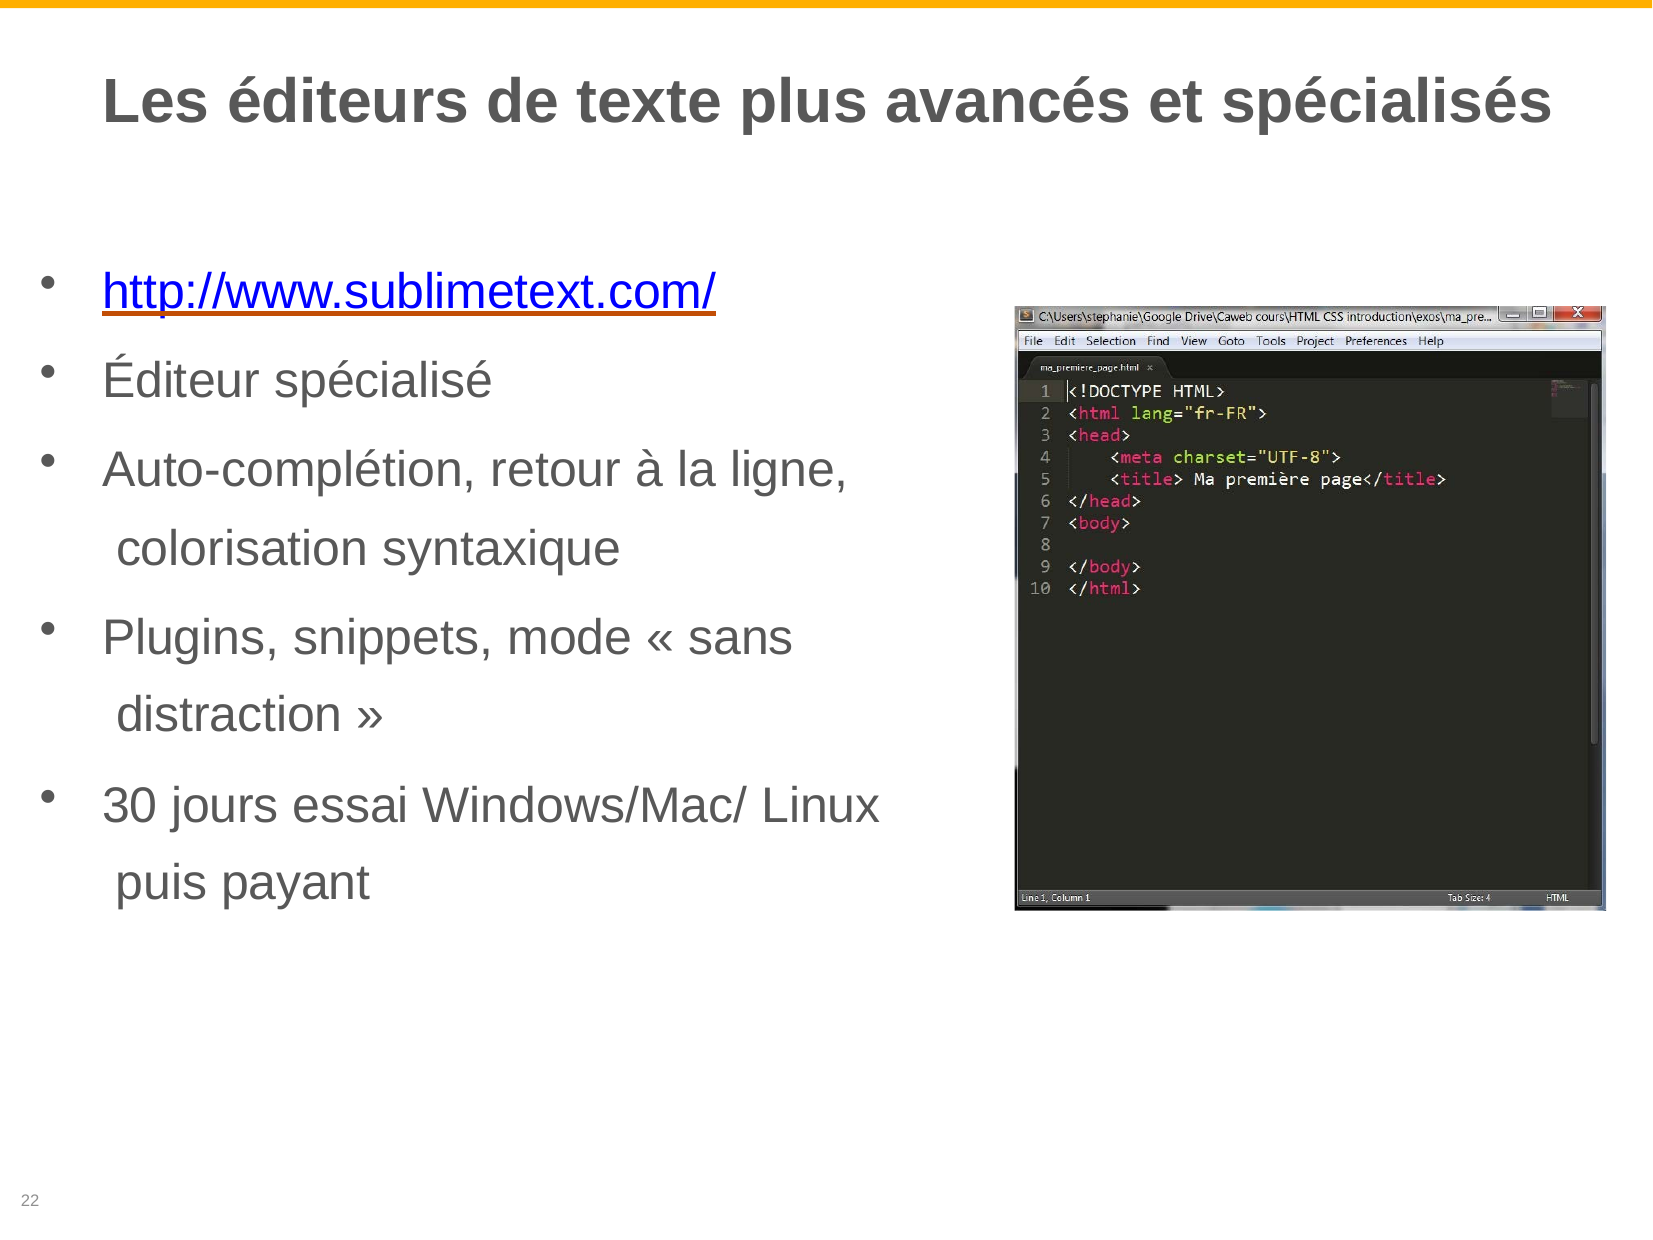

# Les éditeurs de texte plus avancés et spécialisés
http://www.sublimetext.com/
Éditeur spécialisé
Auto-complétion, retour à la ligne,  colorisation syntaxique
Plugins, snippets, mode « sans  distraction »
30 jours essai Windows/Mac/ Linux  puis payant

22